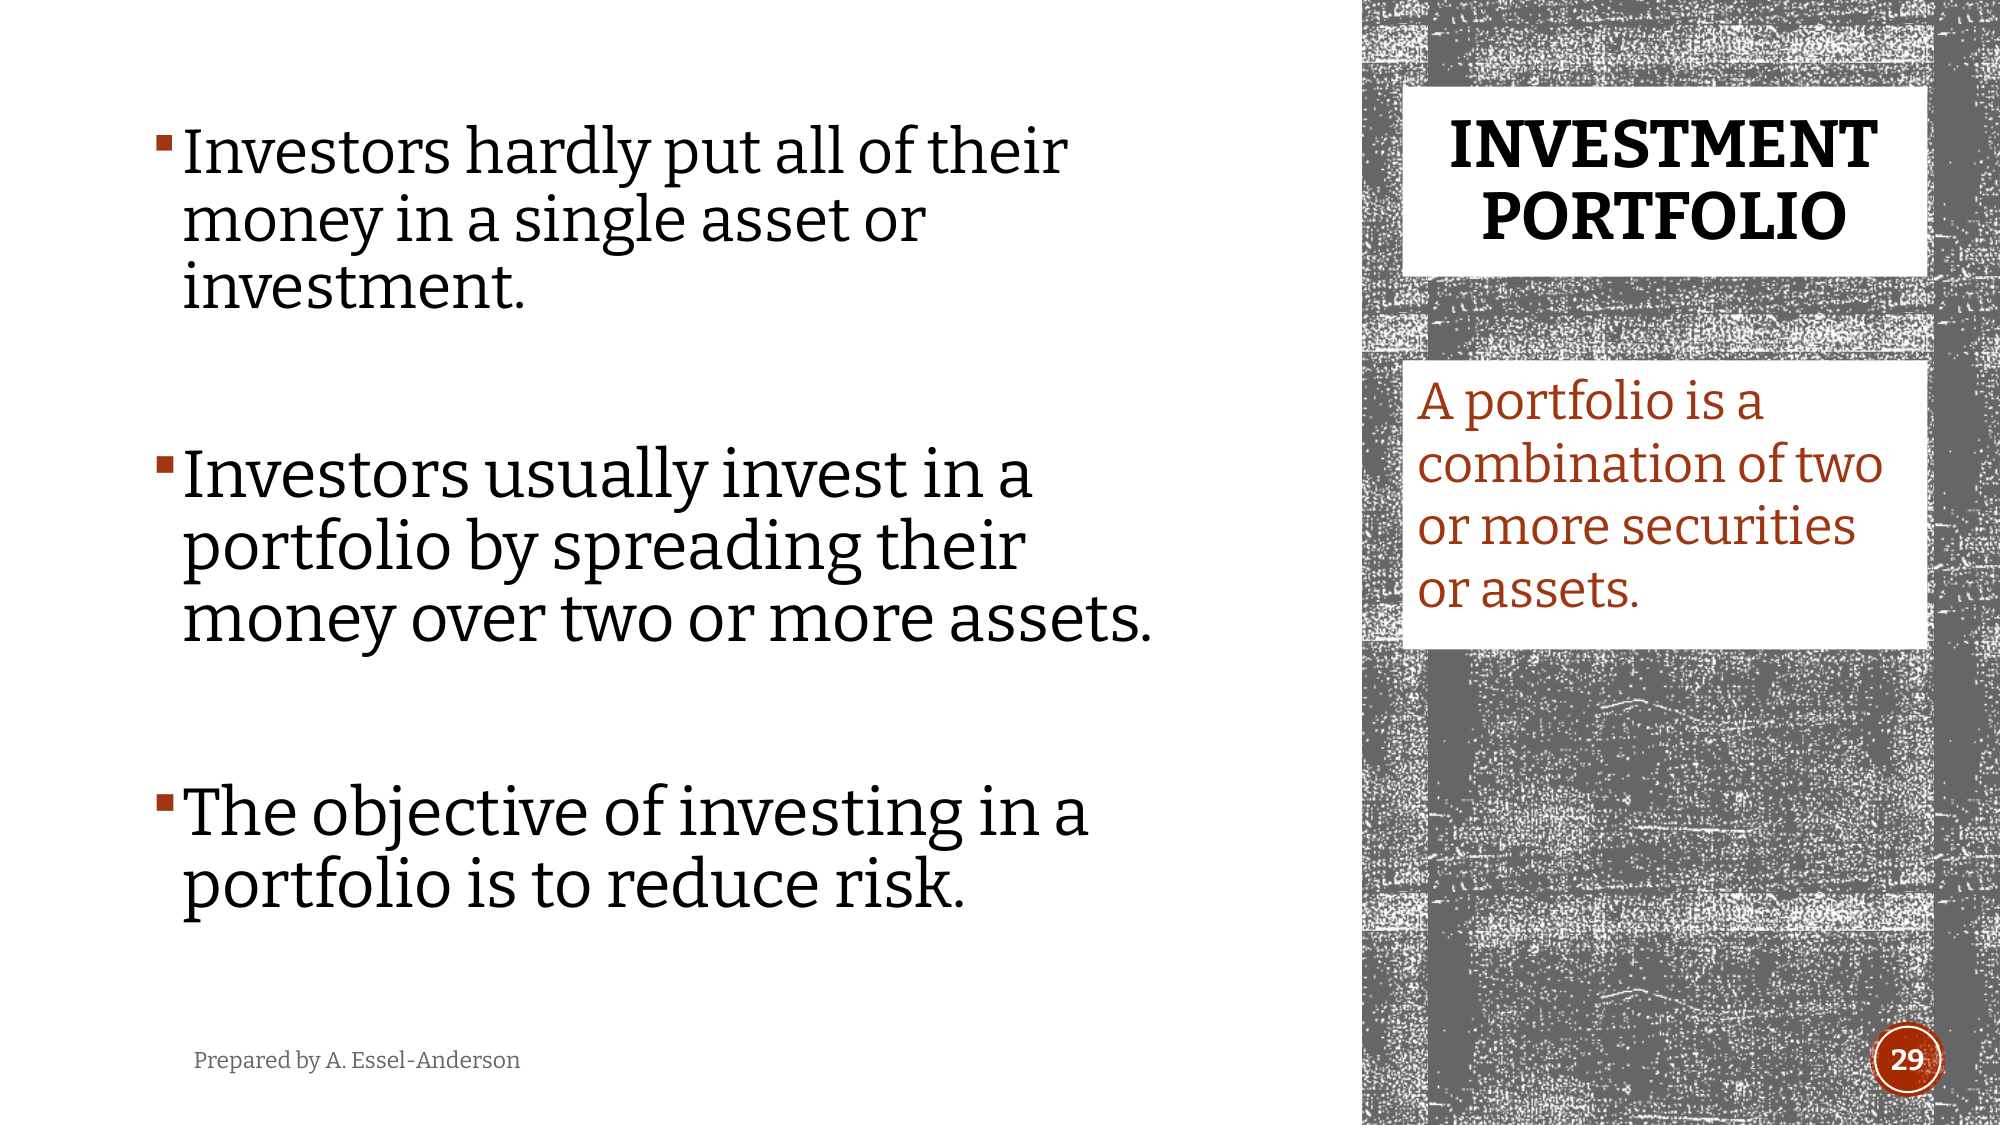

# Investment portfolio
Investors hardly put all of their money in a single asset or investment.

Investors usually invest in a portfolio by spreading their money over two or more assets.

The objective of investing in a portfolio is to reduce risk.
A portfolio is a combination of two or more securities or assets.
Prepared by A. Essel-Anderson
April 2021
29